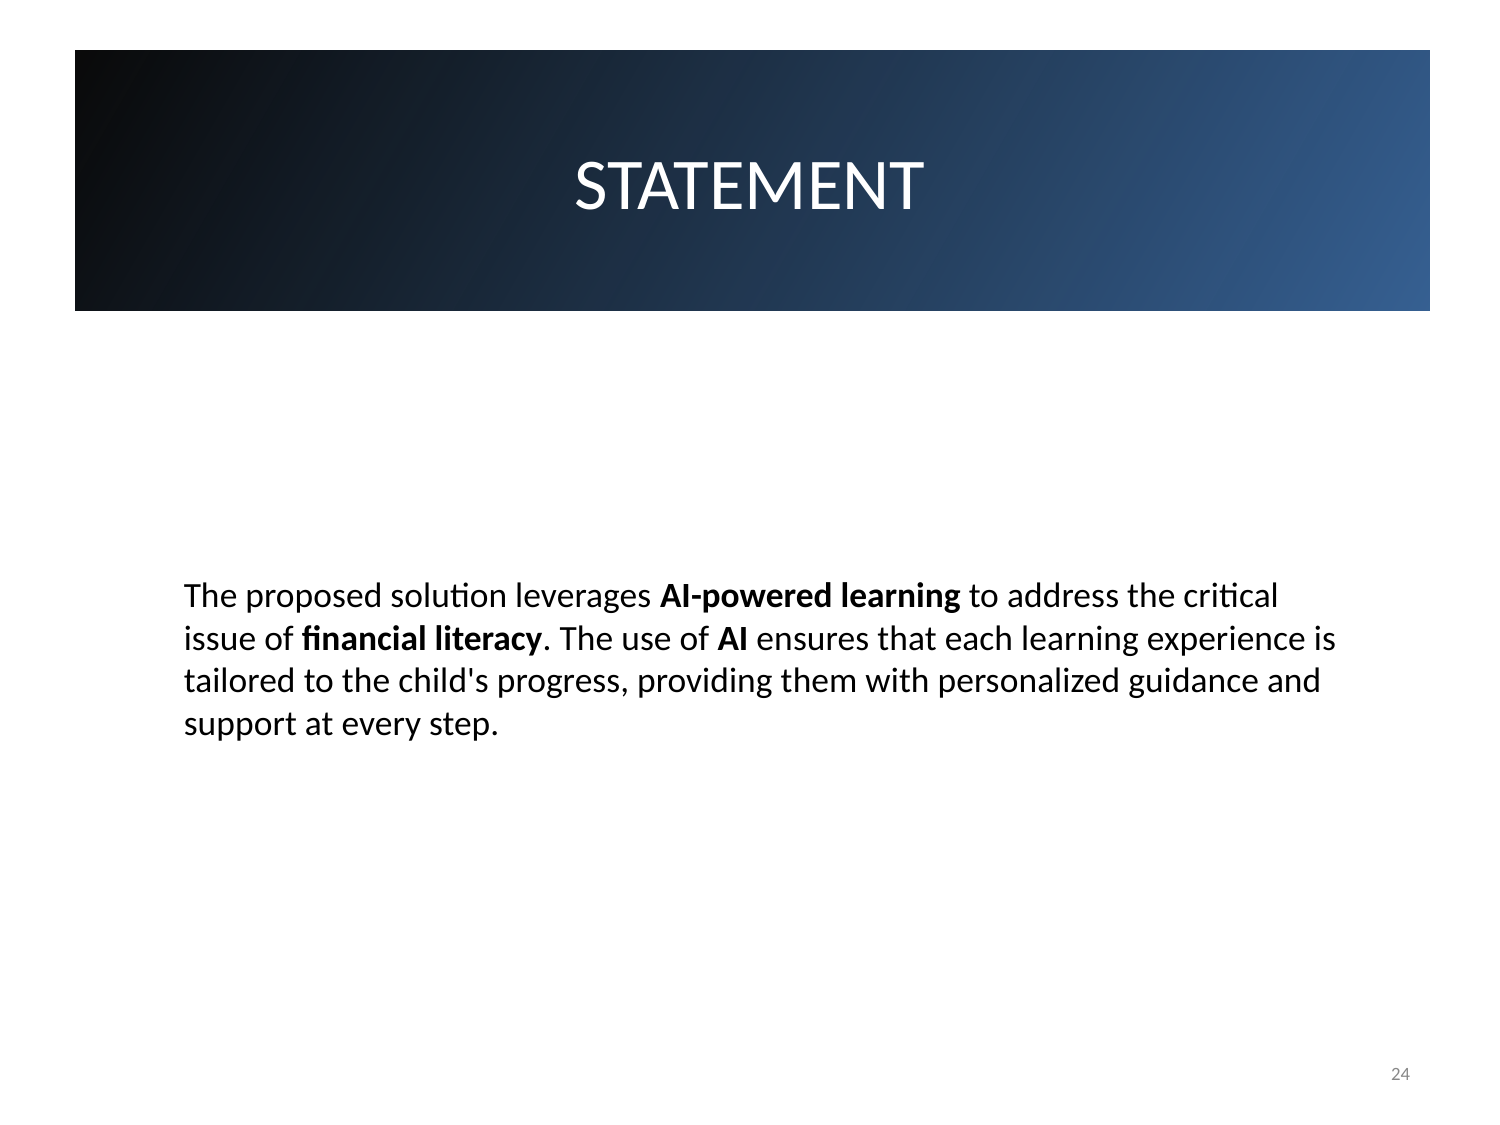

# STATEMENT
The proposed solution leverages AI-powered learning to address the critical issue of financial literacy. The use of AI ensures that each learning experience is tailored to the child's progress, providing them with personalized guidance and support at every step.

24